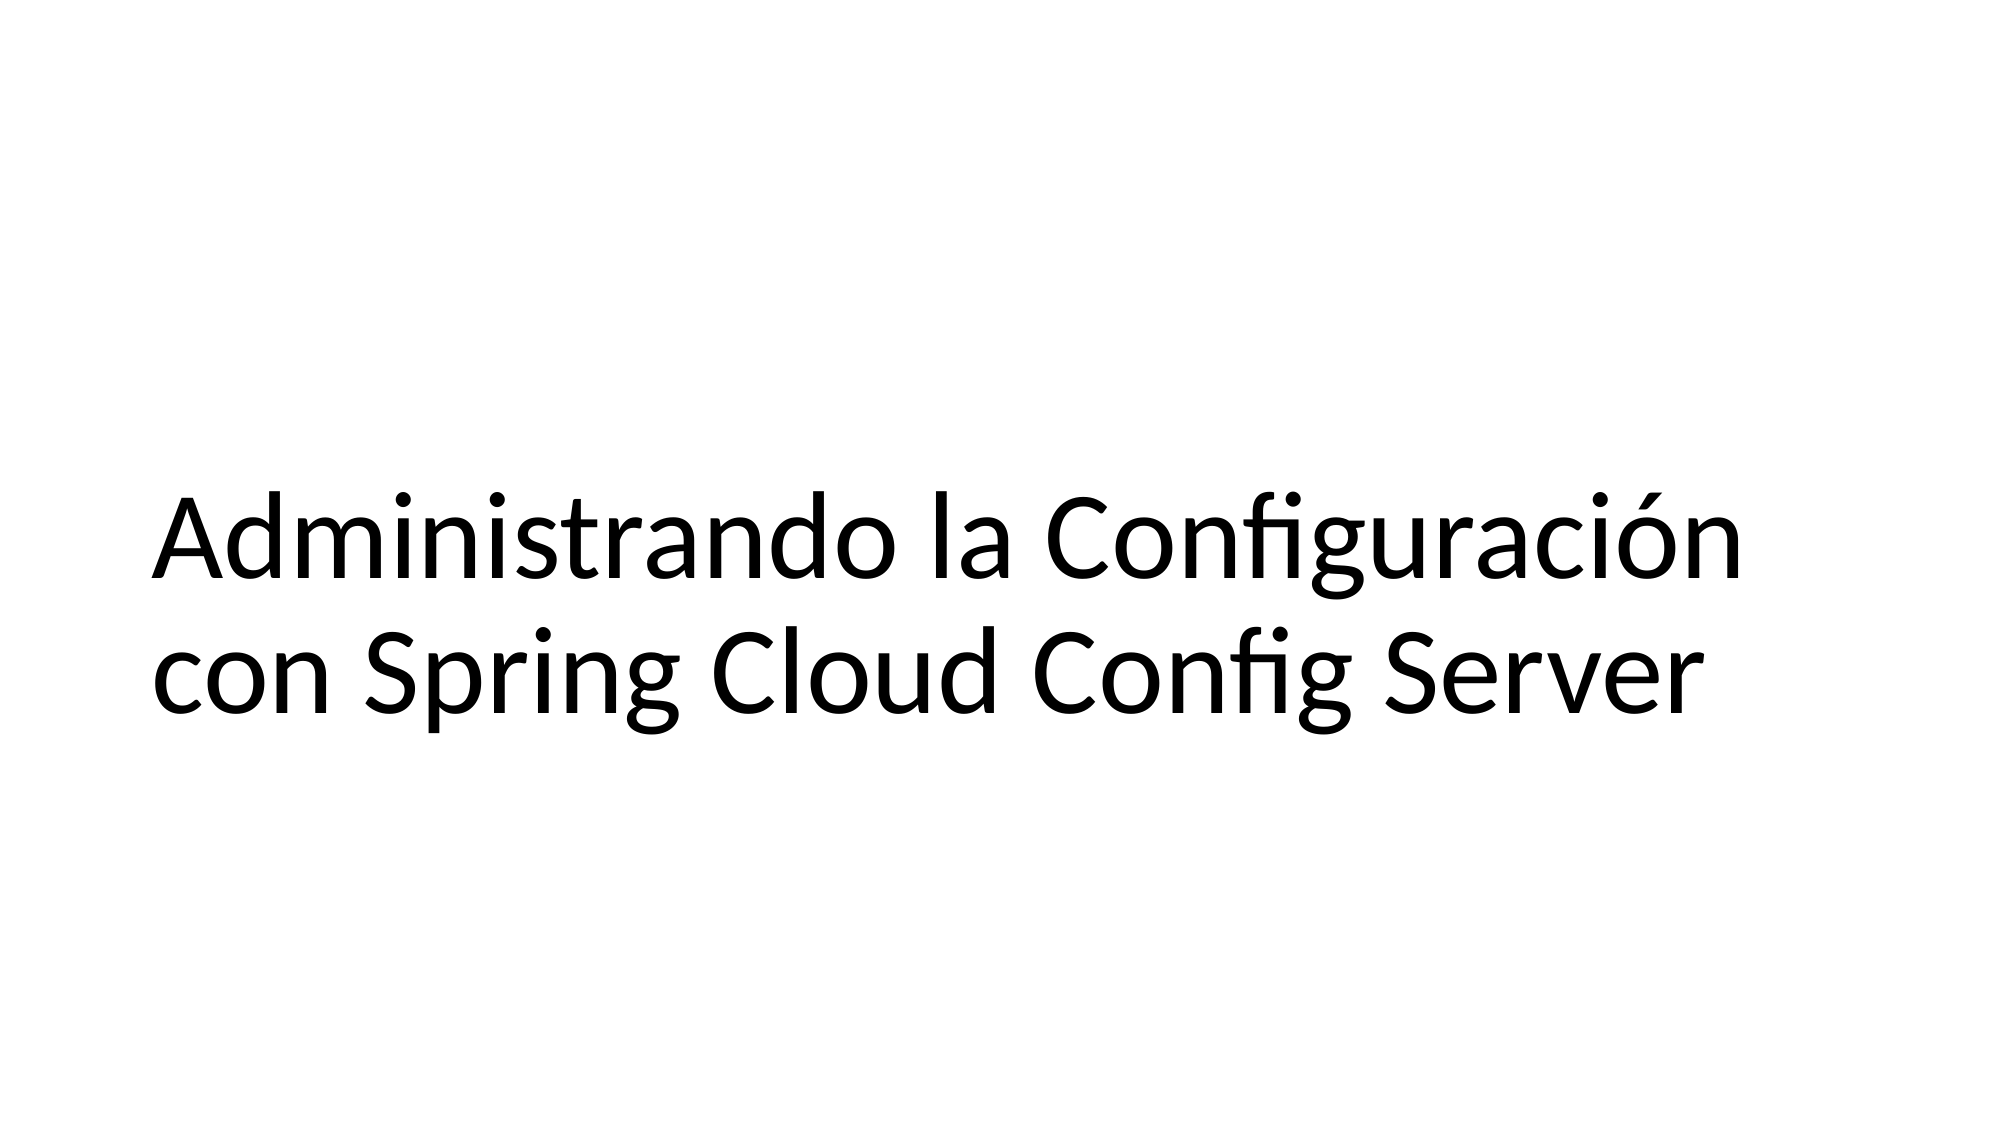

# Administrando la Configuración con Spring Cloud Config Server